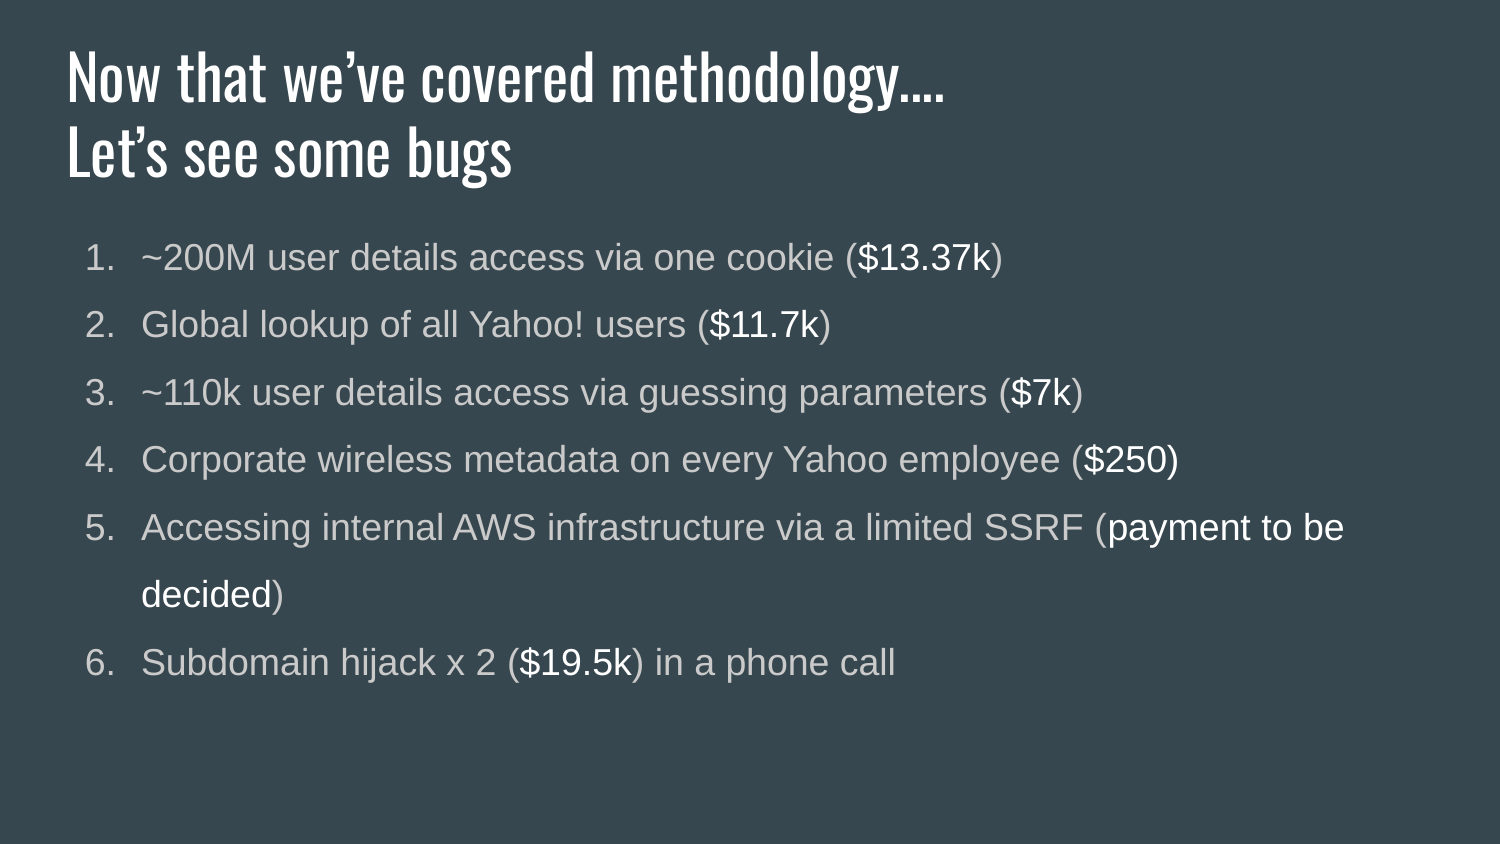

# Now that we’ve covered methodology.... Let’s see some bugs
~200M user details access via one cookie ($13.37k)
Global lookup of all Yahoo! users ($11.7k)
~110k user details access via guessing parameters ($7k)
Corporate wireless metadata on every Yahoo employee ($250)
Accessing internal AWS infrastructure via a limited SSRF (payment to be decided)
Subdomain hijack x 2 ($19.5k) in a phone call